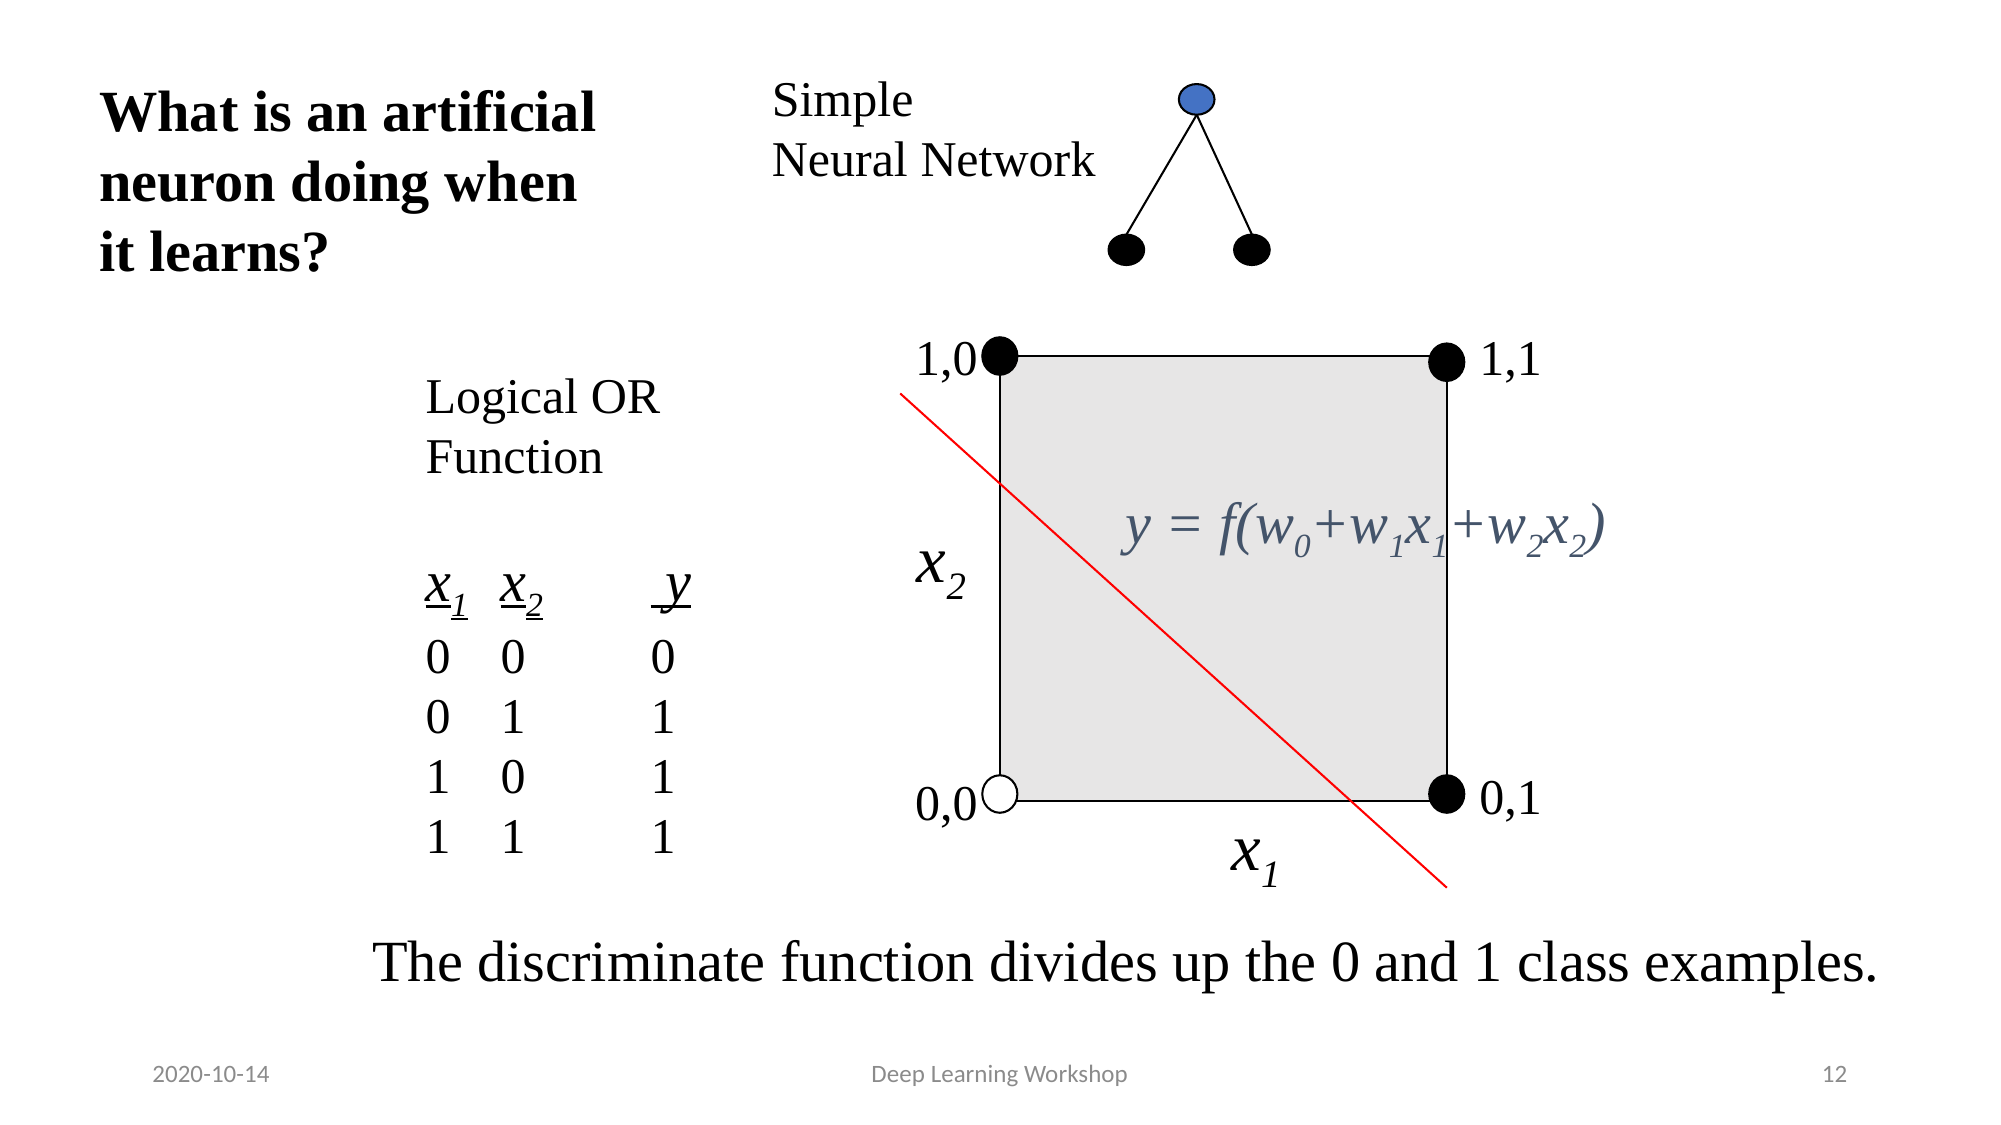

Simple
Neural Network
What is an artificial neuron doing when it learns?

1,0
1,1

Logical OR
Function

x1	x2	 y
0	0	0
0	1	1
0	1
1	1	1

y = f(w0+w1x1+w2x2)
x2
0,1
0,0

x1
The discriminate function divides up the 0 and 1 class examples.
2020-10-14
Deep Learning Workshop
12